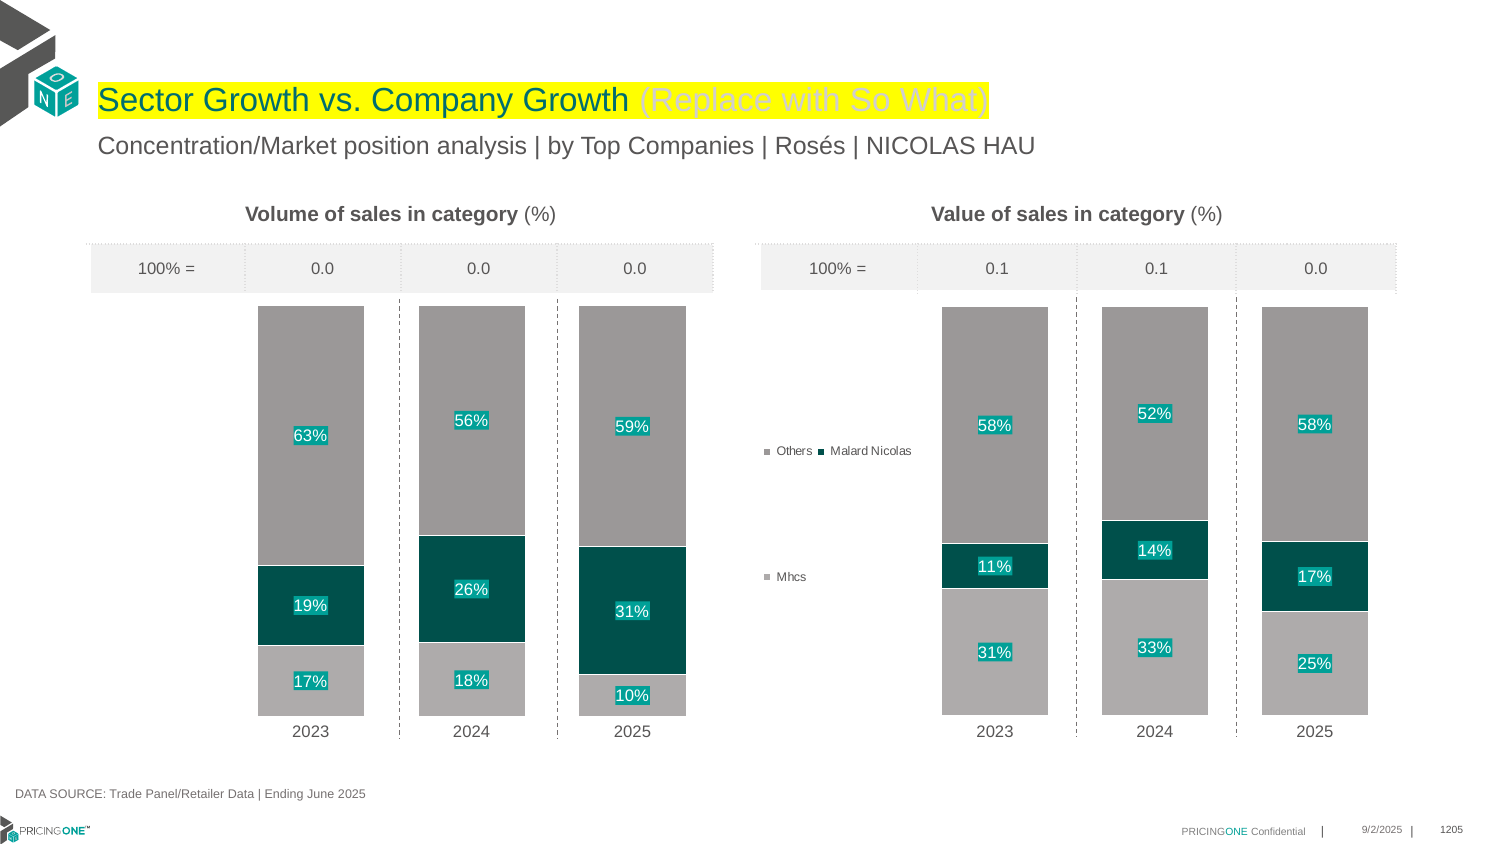

# Sector Growth vs. Company Growth (Replace with So What)
Concentration/Market position analysis | by Top Companies | Rosés | NICOLAS HAU
| Volume of sales in category (%) |  |  |  |
| --- | --- | --- | --- |
| 100% = | 0.0 | 0.0 | 0.0 |
| Value of sales in category (%) |  |  |  |
| --- | --- | --- | --- |
| 100% = | 0.1 | 0.1 | 0.0 |

### Chart

| Category | Mhcs | Malard Nicolas | Others |
|---|---|---|---|
| 2023 | 0.17330210772833723 | 0.19281811085089773 | 0.6338797814207651 |
| 2024 | 0.17836498761354252 | 0.2625928984310487 | 0.5590421139554087 |
| 2025 | 0.10135135135135136 | 0.3108108108108108 | 0.5878378378378378 |

### Chart

| Category | Mhcs | Malard Nicolas | Others |
|---|---|---|---|
| 2023 | 0.31135851468164544 | 0.10849506127162445 | 0.5801464240467301 |
| 2024 | 0.3321908160390647 | 0.14367546248474036 | 0.524133721476195 |
| 2025 | 0.2545706192867259 | 0.17033603707995365 | 0.5750933436333204 |
DATA SOURCE: Trade Panel/Retailer Data | Ending June 2025

9/2/2025
1205